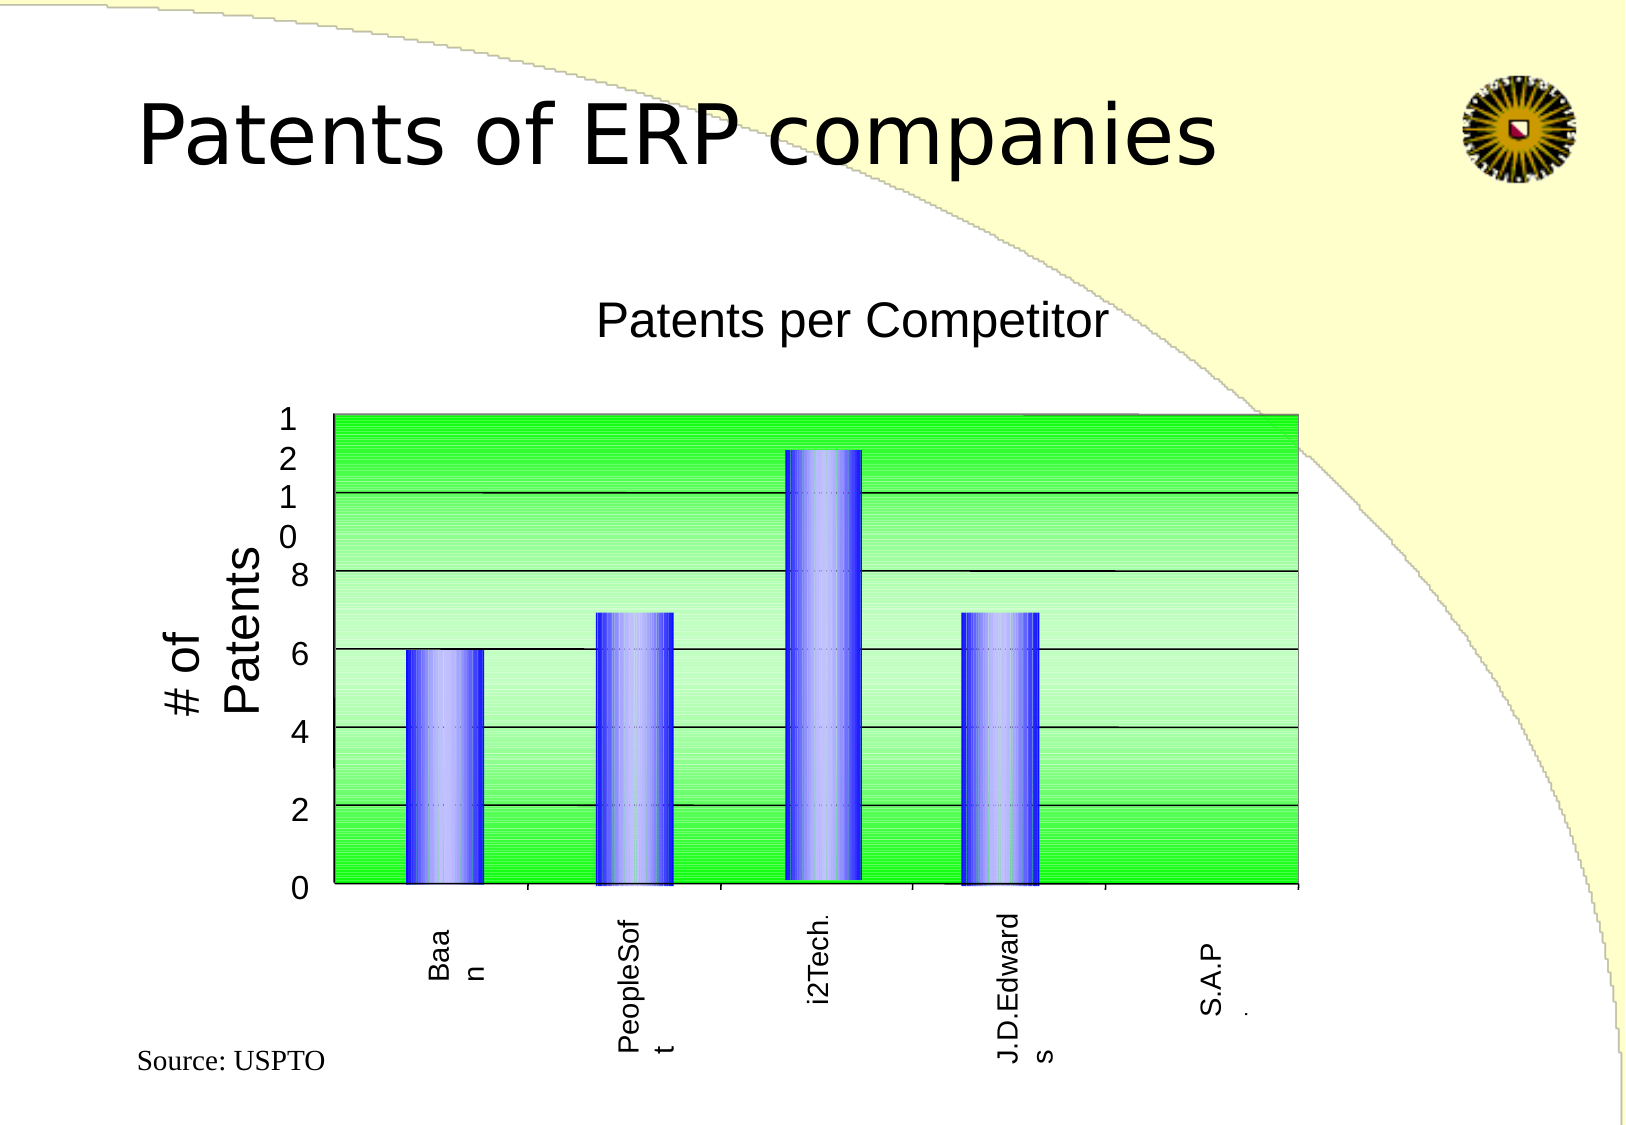

# Patents of ERP companies
Patents per Competitor
12

10
# of Patents
8

6

4
2
0
Baan
i2Tech.
S.A.P.
J.D.Edwards
PeopleSoft
Source: USPTO